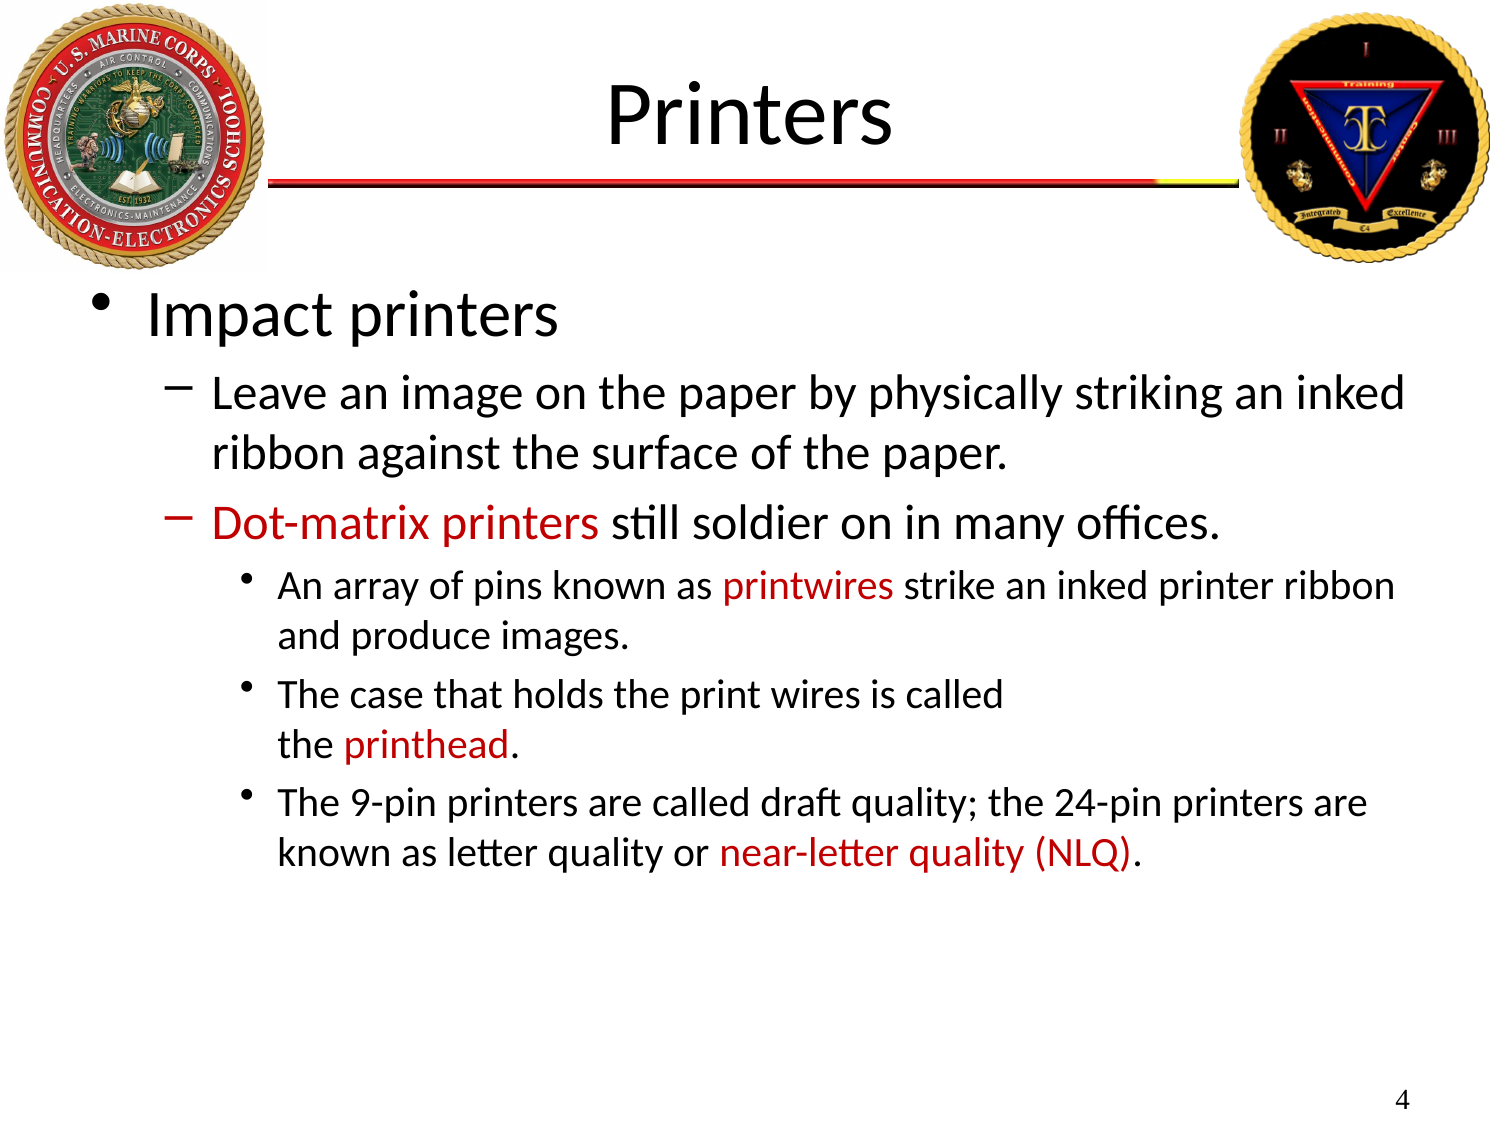

# Printers
Impact printers
Leave an image on the paper by physically striking an inked ribbon against the surface of the paper.
Dot-matrix printers still soldier on in many offices.
An array of pins known as printwires strike an inked printer ribbon and produce images.
The case that holds the print wires is called
the printhead.
The 9-pin printers are called draft quality; the 24-pin printers are known as letter quality or near-letter quality (NLQ).